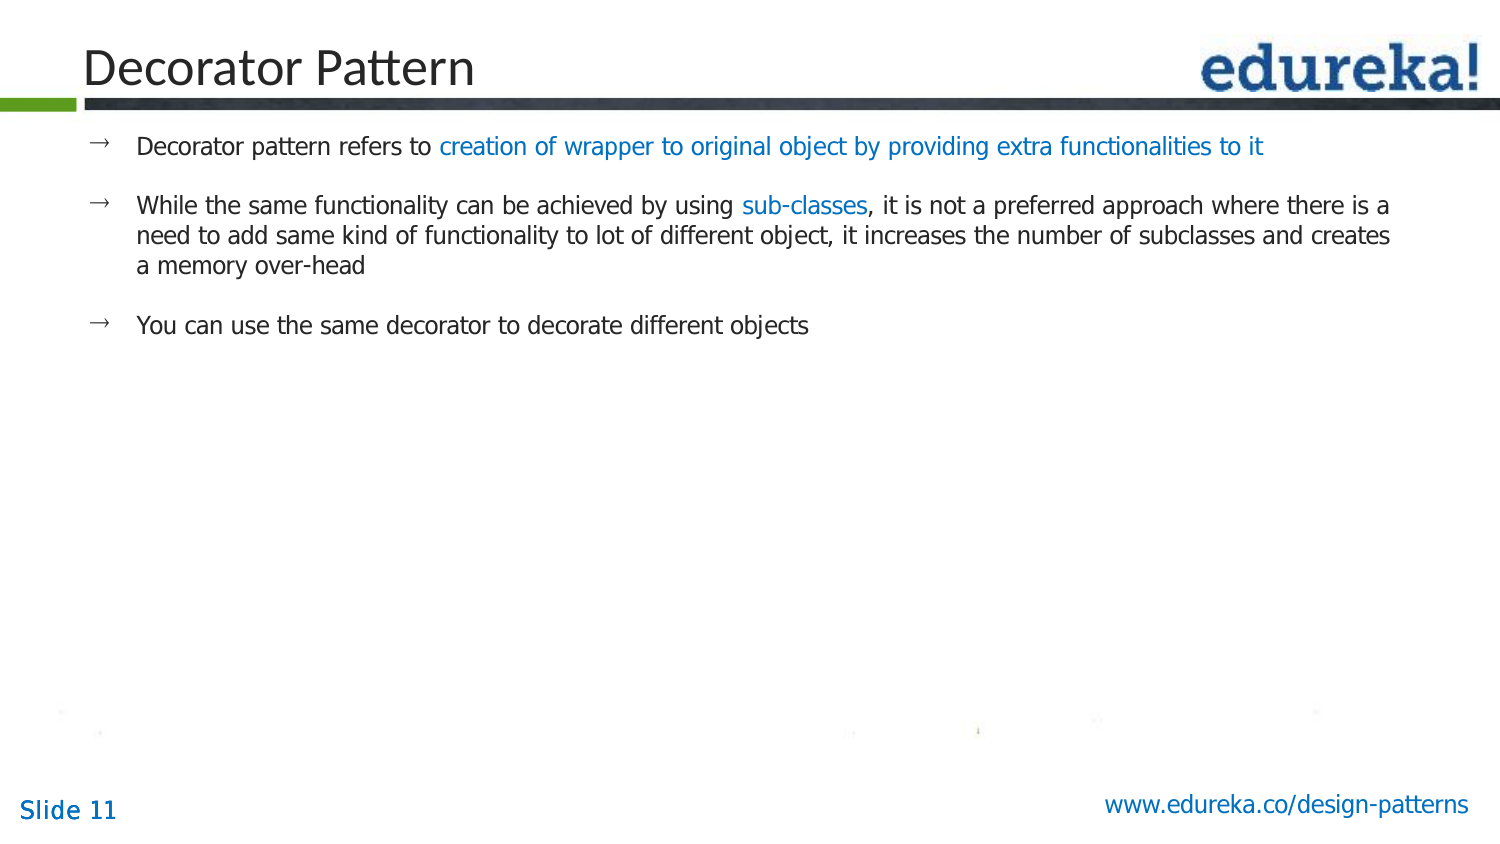

Decorator Pattern
Decorator pattern refers to creation of wrapper to original object by providing extra functionalities to it

While the same functionality can be achieved by using sub-classes, it is not a preferred approach where there is a need to add same kind of functionality to lot of different object, it increases the number of subclasses and creates a memory over-head

You can use the same decorator to decorate different objects